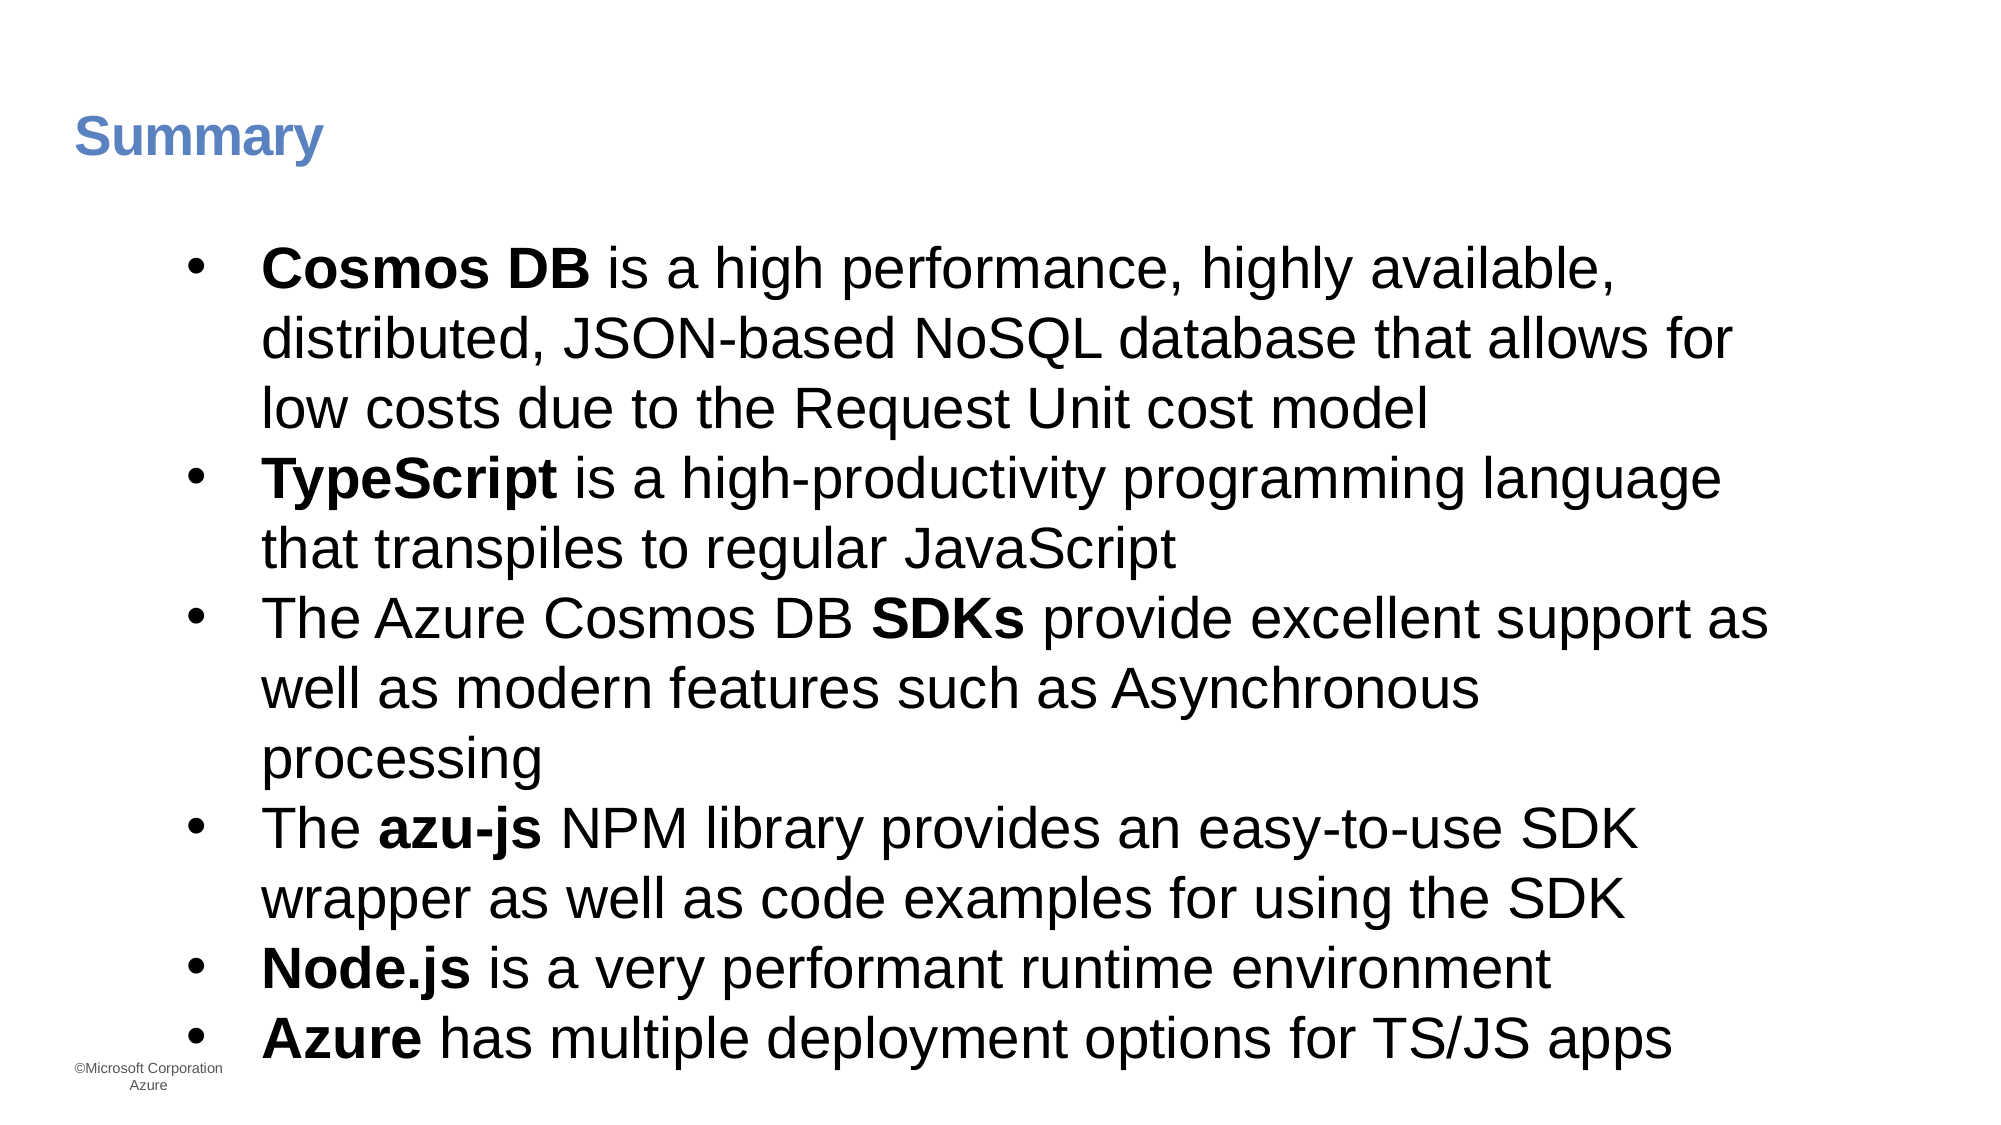

# Summary

Cosmos DB is a high performance, highly available, distributed, JSON-based NoSQL database that allows for low costs due to the Request Unit cost model
TypeScript is a high-productivity programming language that transpiles to regular JavaScript
The Azure Cosmos DB SDKs provide excellent support as well as modern features such as Asynchronous processing
The azu-js NPM library provides an easy-to-use SDK wrapper as well as code examples for using the SDK
Node.js is a very performant runtime environment
Azure has multiple deployment options for TS/JS apps